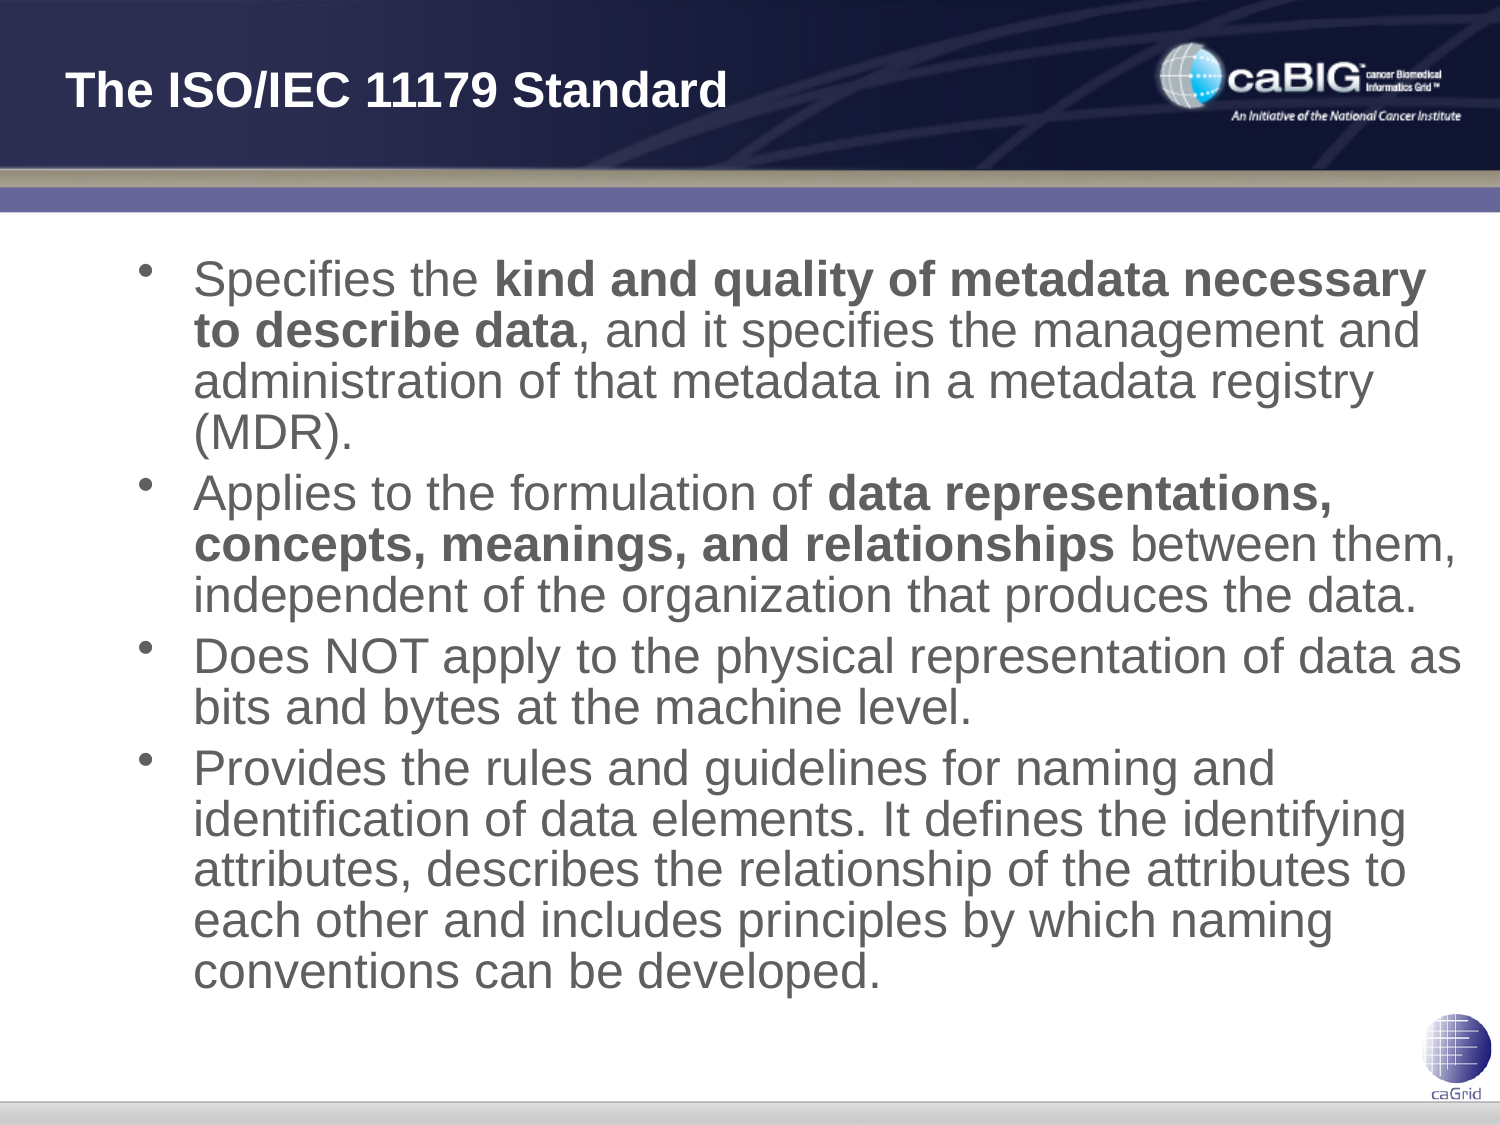

# The ISO/IEC 11179 Standard
Specifies the kind and quality of metadata necessary to describe data, and it specifies the management and administration of that metadata in a metadata registry (MDR).
Applies to the formulation of data representations, concepts, meanings, and relationships between them, independent of the organization that produces the data.
Does NOT apply to the physical representation of data as bits and bytes at the machine level.
Provides the rules and guidelines for naming and identification of data elements. It defines the identifying attributes, describes the relationship of the attributes to each other and includes principles by which naming conventions can be developed.